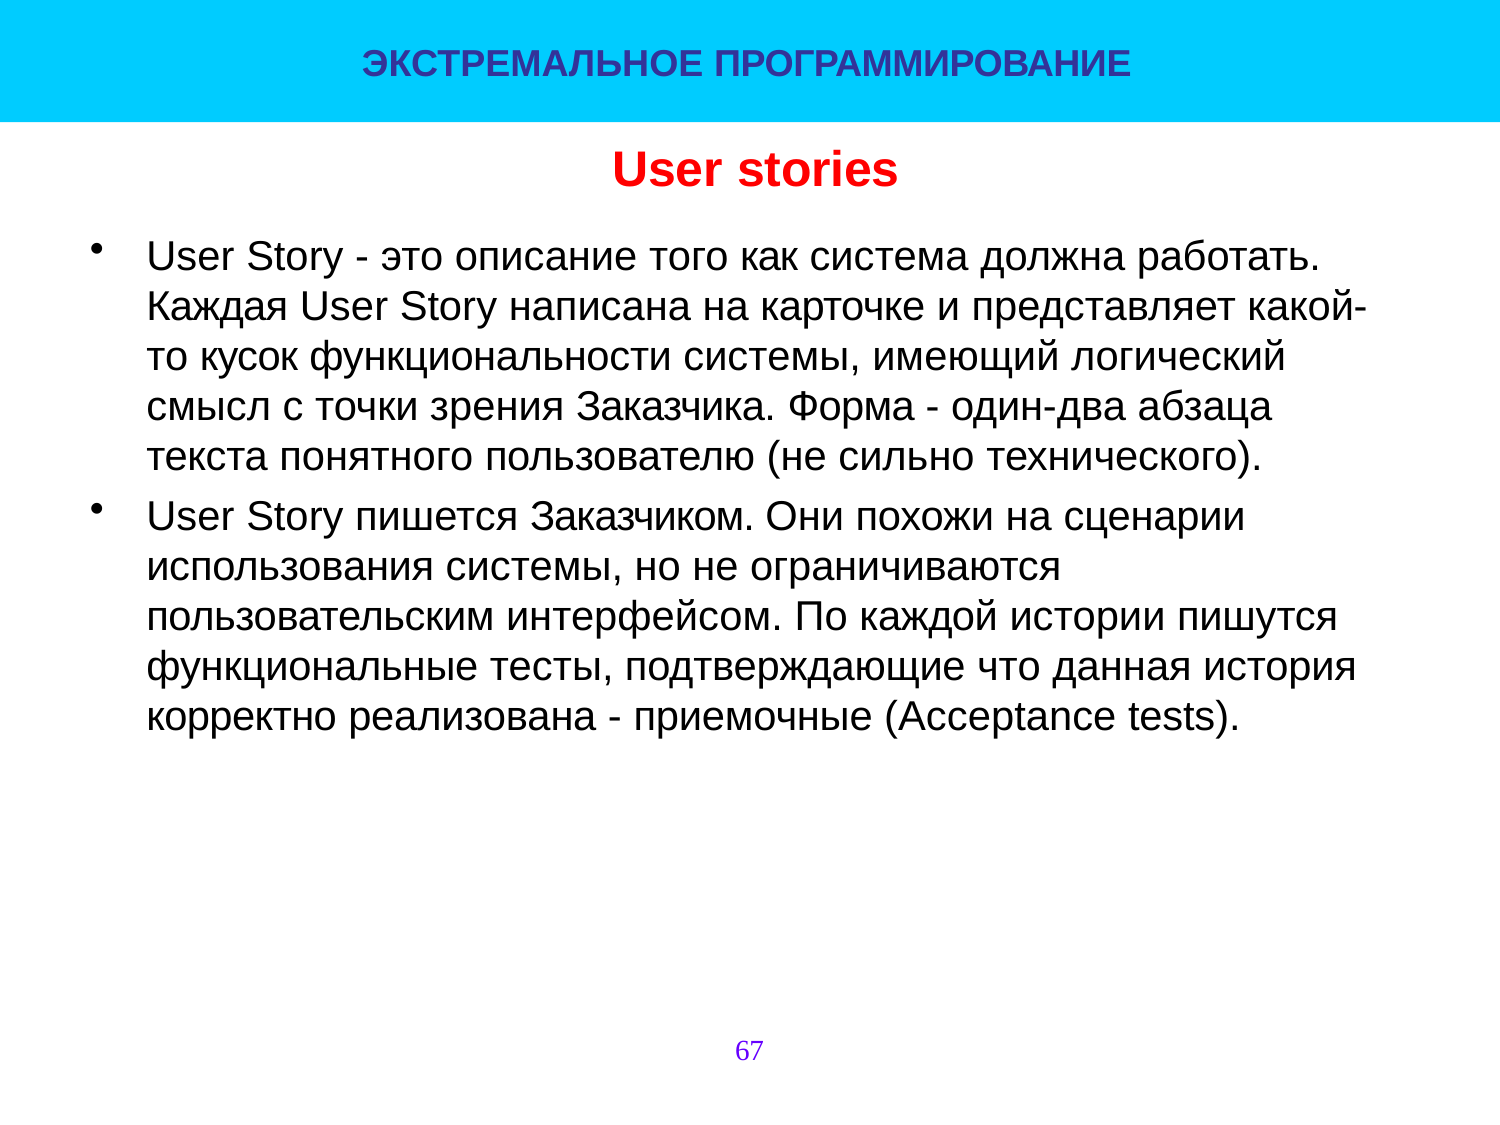

ЭКСТРЕМАЛЬНОЕ ПРОГРАММИРОВАНИЕ
# User stories
User Story - это описание того как система должна работать. Каждая User Story написана на карточке и представляет какой- то кусок функциональности системы, имеющий логический смысл с точки зрения Заказчика. Форма - один-два абзаца текста понятного пользователю (не сильно технического).
User Story пишется Заказчиком. Они похожи на сценарии использования системы, но не ограничиваются пользовательским интерфейсом. По каждой истории пишутся функциональные тесты, подтверждающие что данная история корректно реализована - приемочные (Acceptance tests).
67